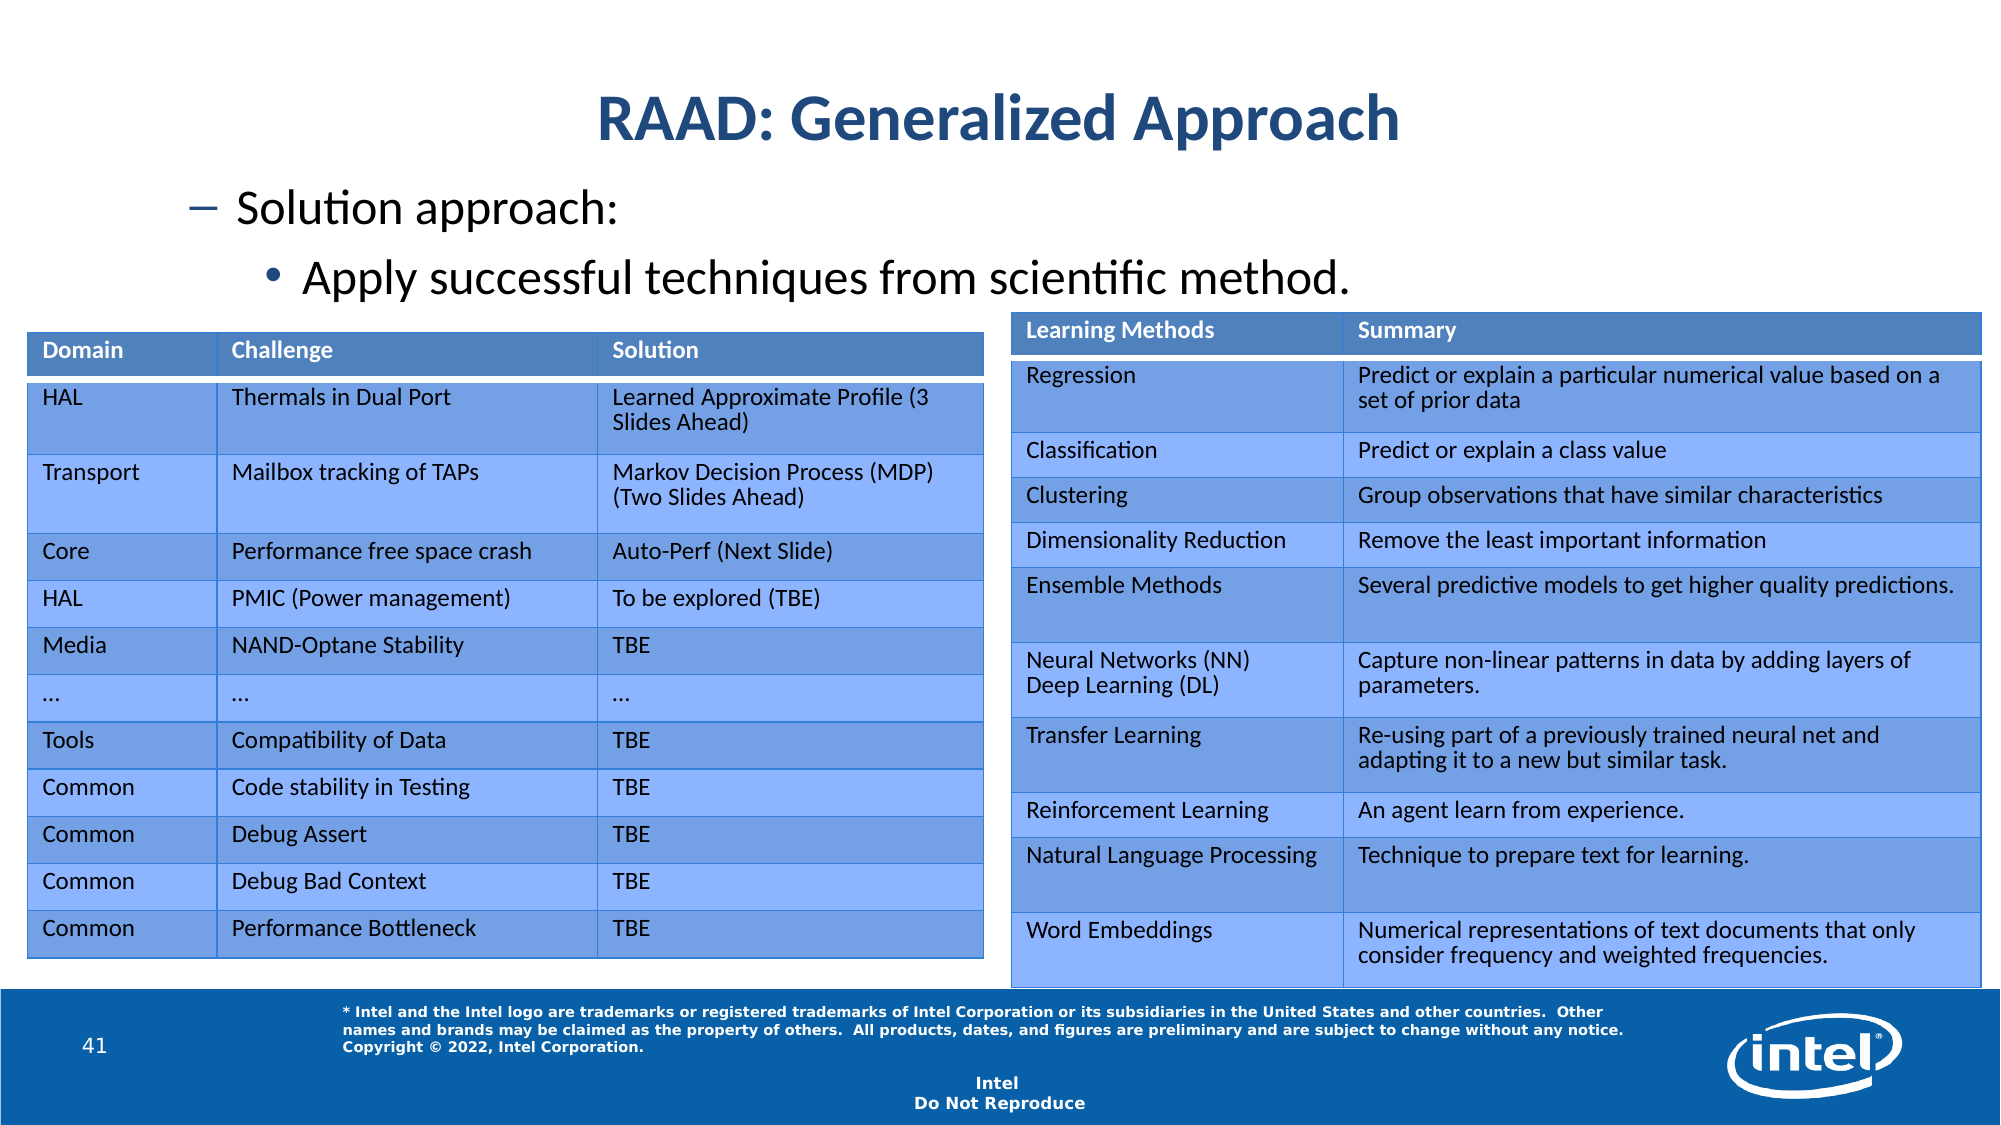

41
# RAAD: Generalized Approach
Solution approach:
Apply successful techniques from scientific method.
| Learning Methods | Summary |
| --- | --- |
| Regression | Predict or explain a particular numerical value based on a set of prior data |
| Classification | Predict or explain a class value |
| Clustering | Group observations that have similar characteristics |
| Dimensionality Reduction | Remove the least important information |
| Ensemble Methods | Several predictive models to get higher quality predictions. |
| Neural Networks (NN) Deep Learning (DL) | Capture non-linear patterns in data by adding layers of parameters. |
| Transfer Learning | Re-using part of a previously trained neural net and adapting it to a new but similar task. |
| Reinforcement Learning | An agent learn from experience. |
| Natural Language Processing | Technique to prepare text for learning. |
| Word Embeddings | Numerical representations of text documents that only consider frequency and weighted frequencies. |
| Domain | Challenge | Solution |
| --- | --- | --- |
| HAL | Thermals in Dual Port | Learned Approximate Profile (3 Slides Ahead) |
| Transport | Mailbox tracking of TAPs | Markov Decision Process (MDP) (Two Slides Ahead) |
| Core | Performance free space crash | Auto-Perf (Next Slide) |
| HAL | PMIC (Power management) | To be explored (TBE) |
| Media | NAND-Optane Stability | TBE |
| … | … | … |
| Tools | Compatibility of Data | TBE |
| Common | Code stability in Testing | TBE |
| Common | Debug Assert | TBE |
| Common | Debug Bad Context | TBE |
| Common | Performance Bottleneck | TBE |